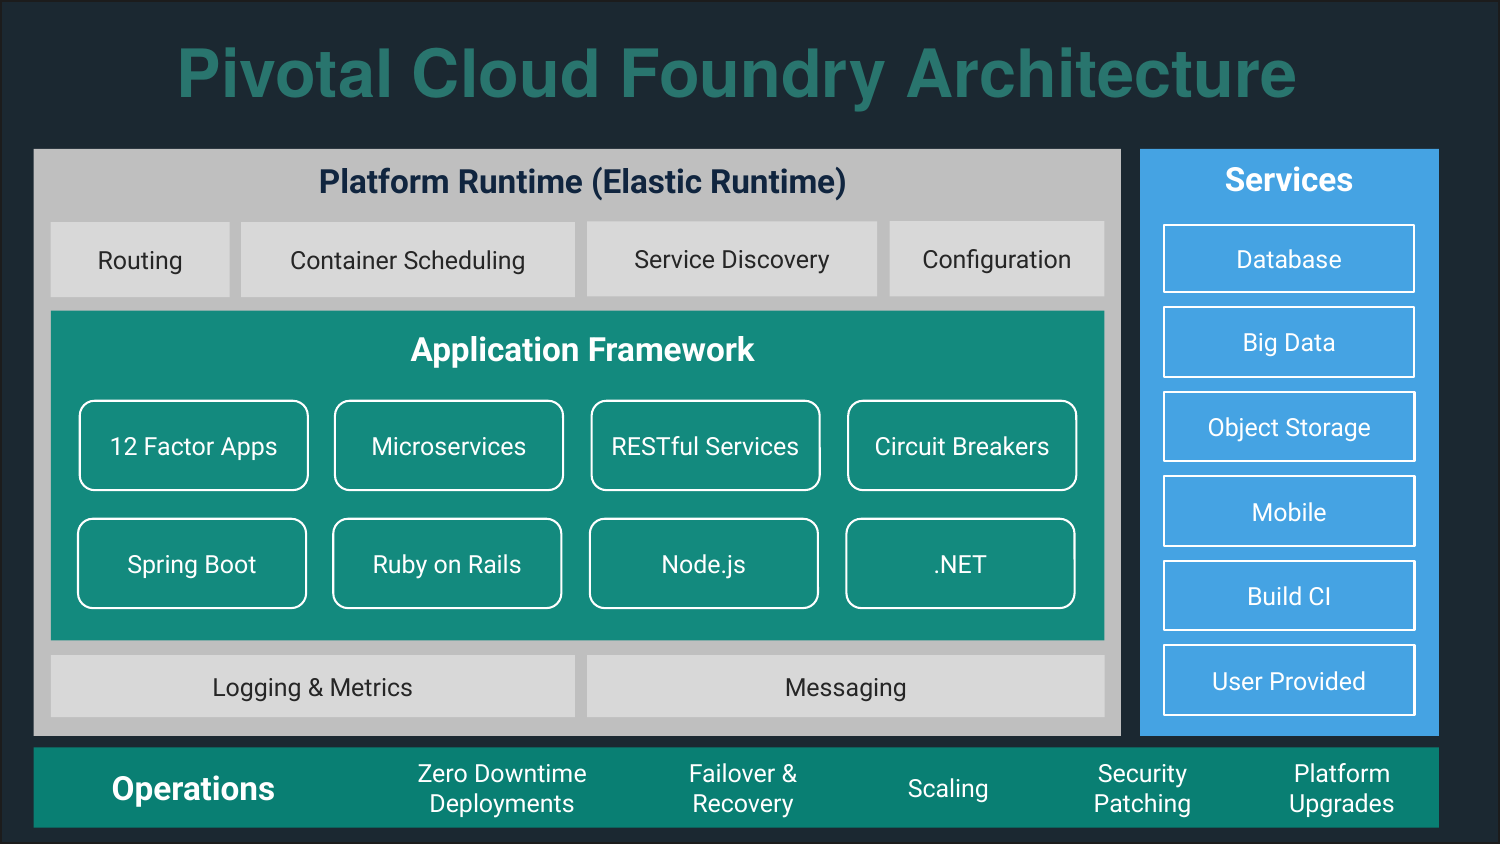

# Pivotal Cloud Foundry Architecture

Services
Platform Runtime (Elastic Runtime)
Configuration
Service Discovery
Routing
Container Scheduling
Database
Big Data

Application Framework
Object Storage
12 Factor Apps
Microservices
RESTful Services
Circuit Breakers
Mobile
Spring Boot
Ruby on Rails
Node.js
.NET
Build CI
User Provided
Logging & Metrics
Messaging

Zero Downtime Deployments
Failover & Recovery
Security Patching
Platform
Upgrades
Operations
Scaling